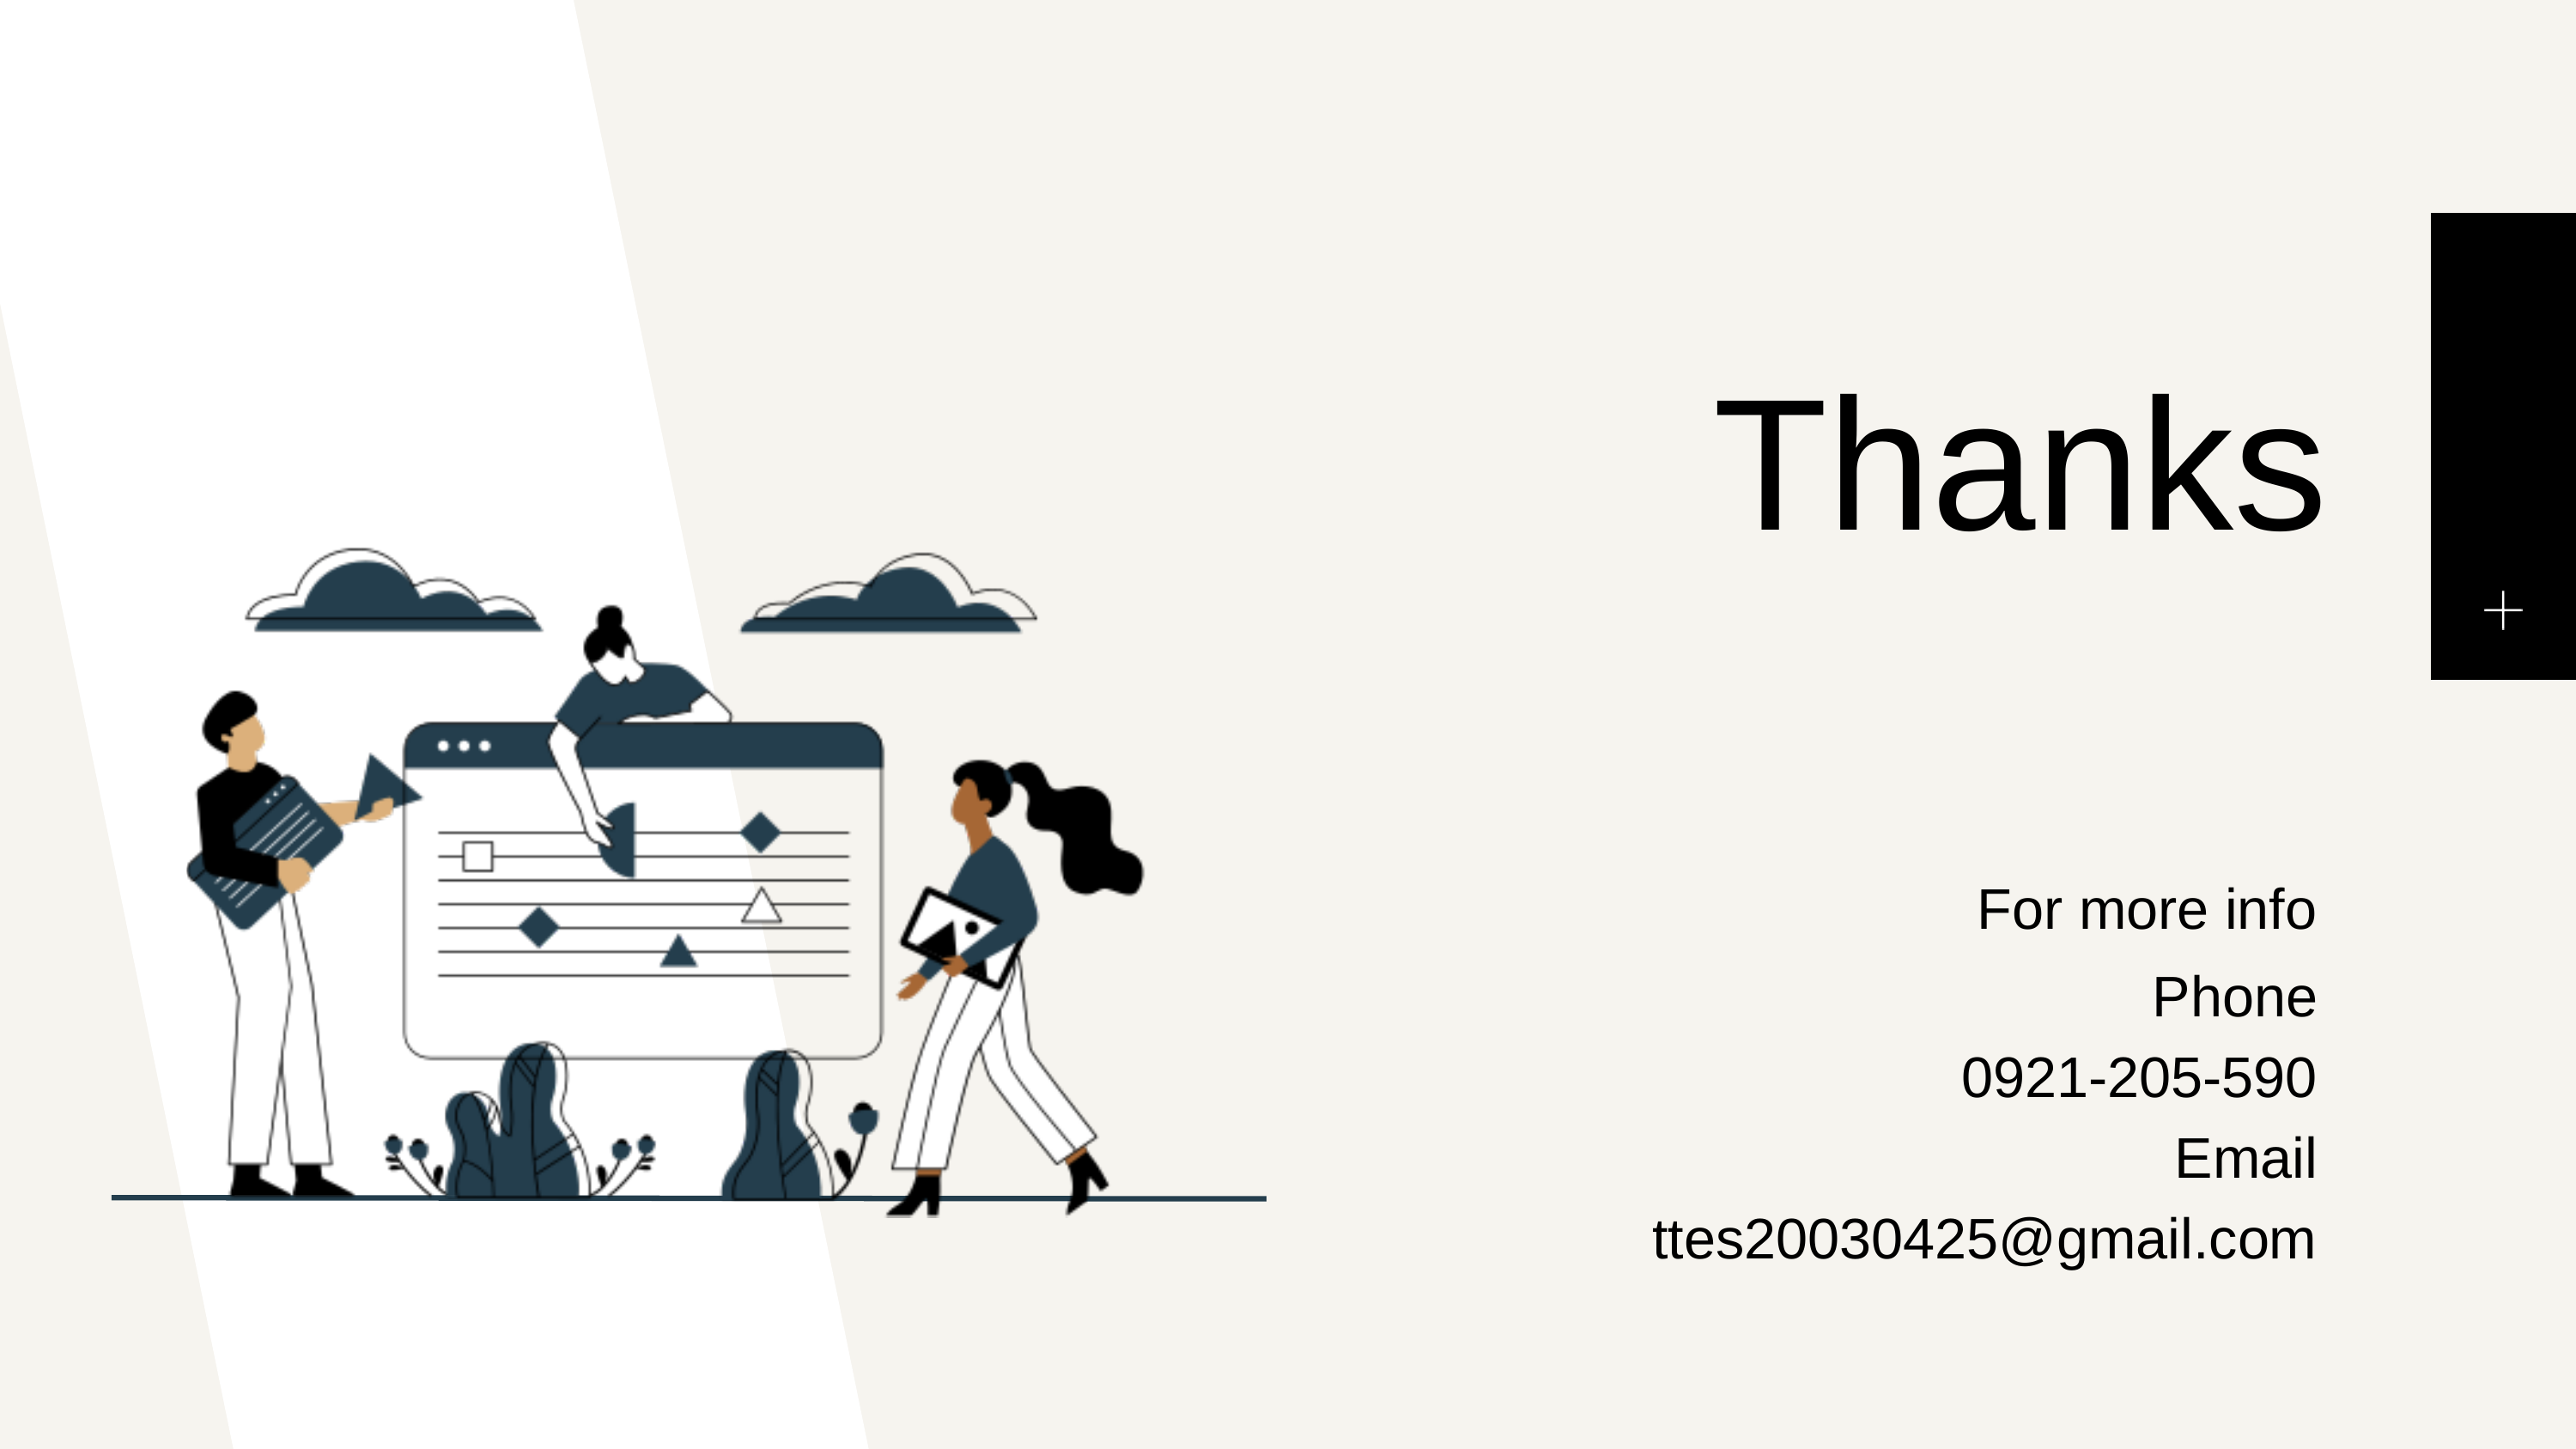

Thanks

For more info
Phone
0921-205-590
Email
ttes20030425@gmail.com